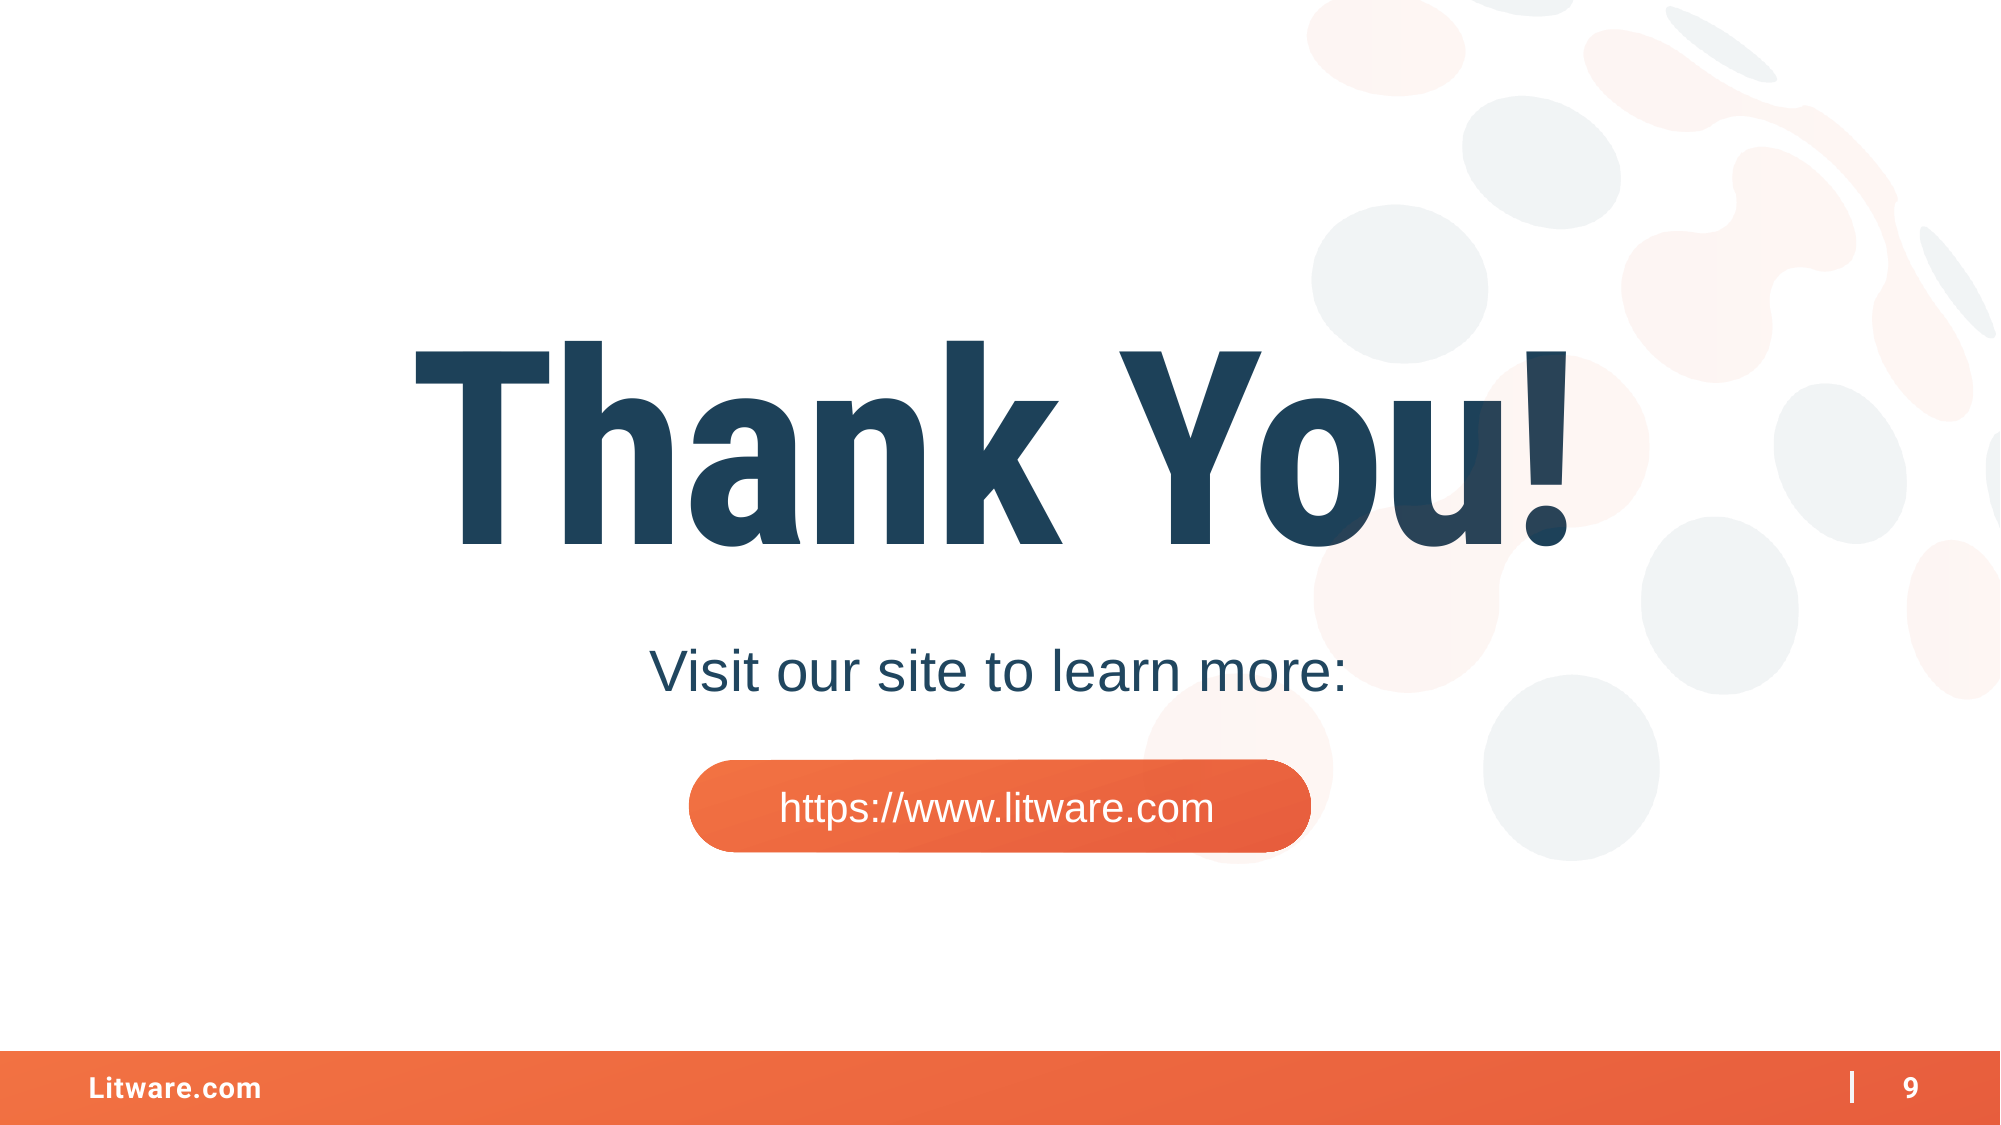

Visit our site to learn more:
https://www.litware.com